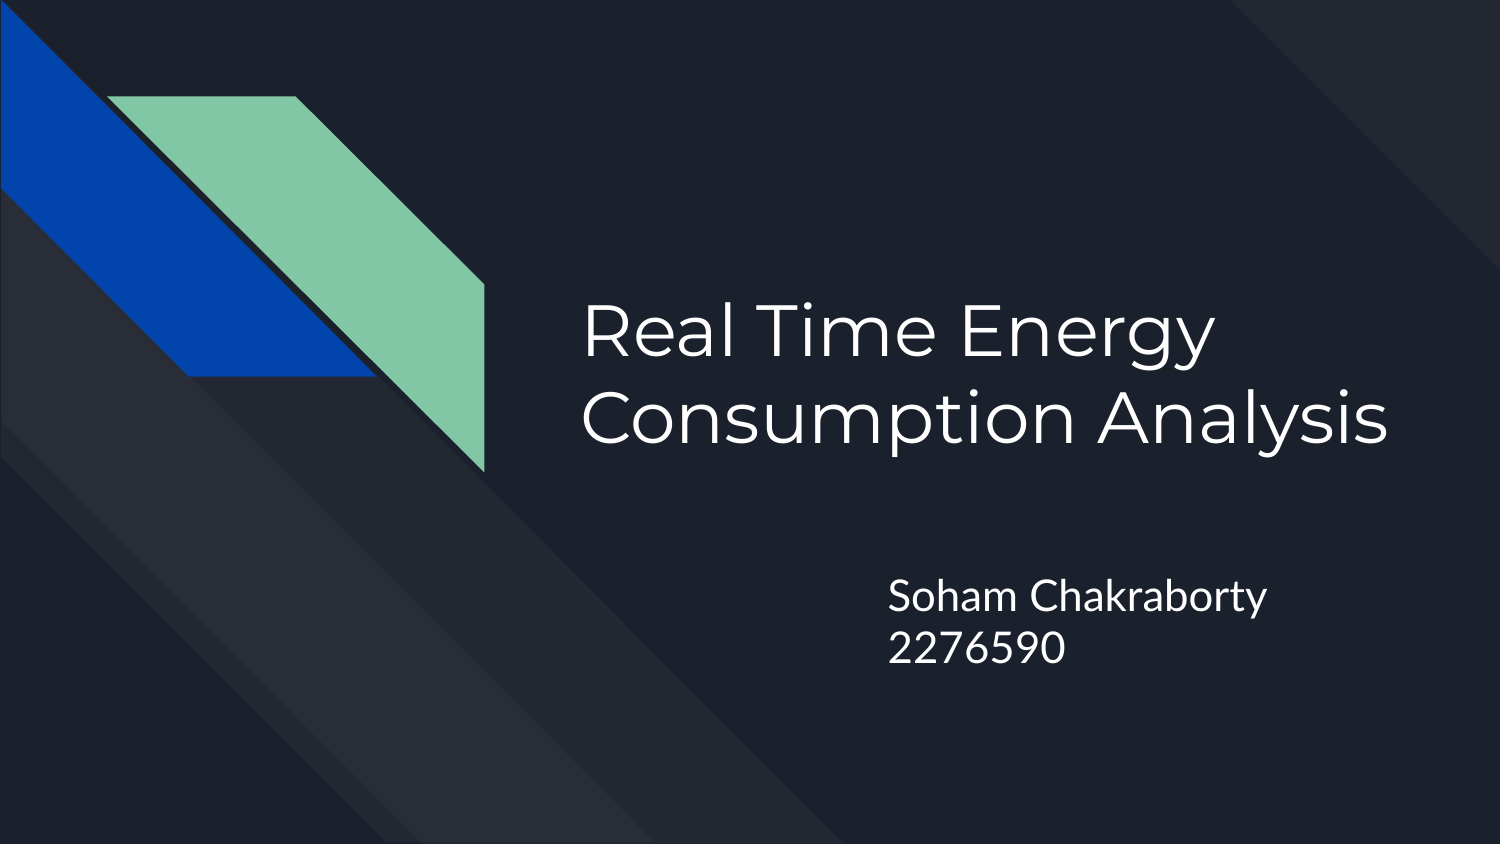

# Real Time Energy Consumption Analysis
Soham Chakraborty
2276590